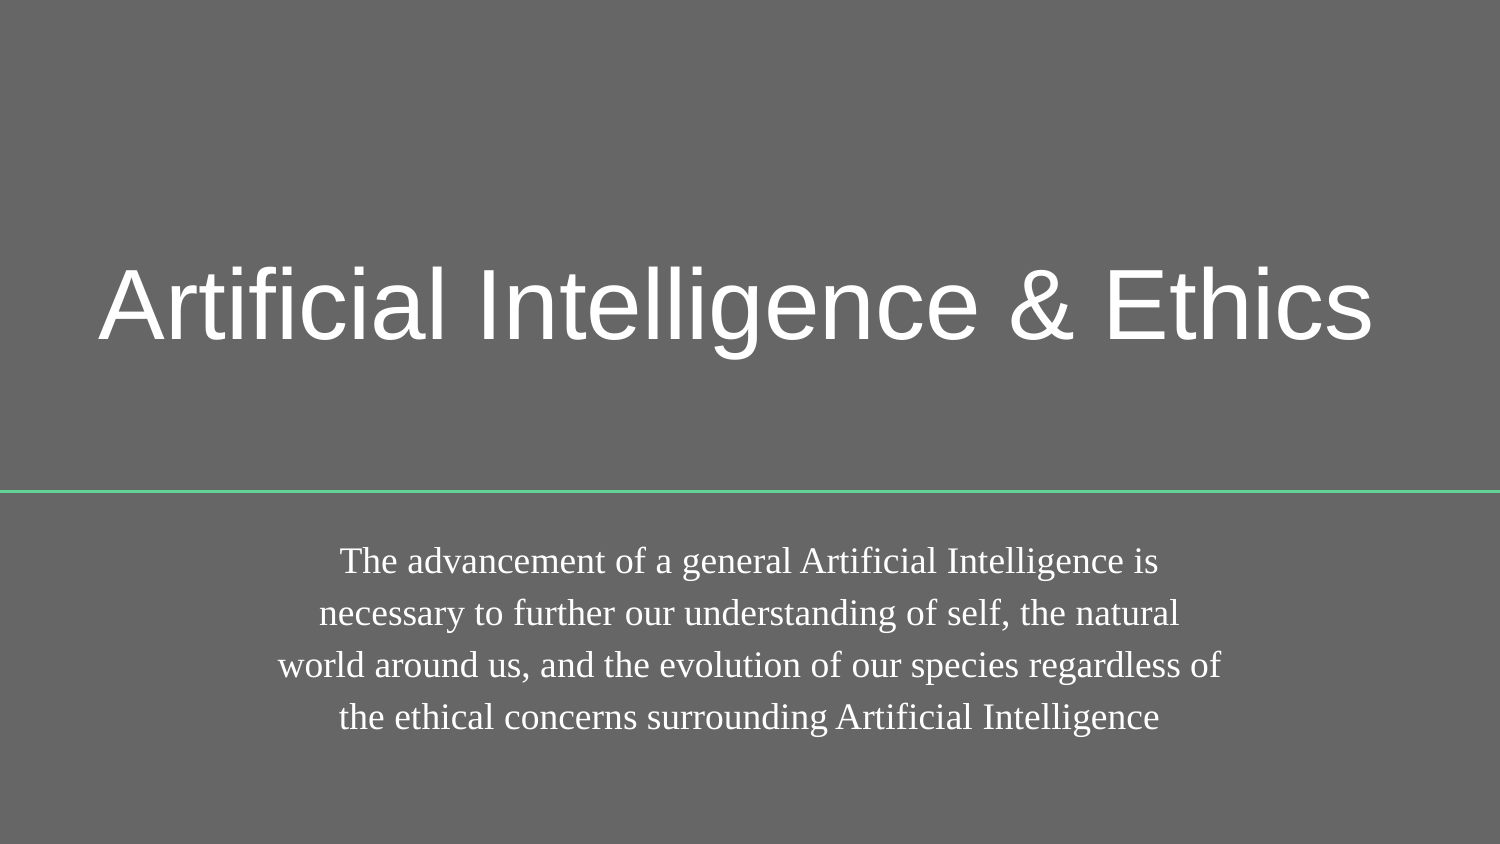

# Artificial Intelligence & Ethics
The advancement of a general Artificial Intelligence is necessary to further our understanding of self, the natural world around us, and the evolution of our species regardless of the ethical concerns surrounding Artificial Intelligence